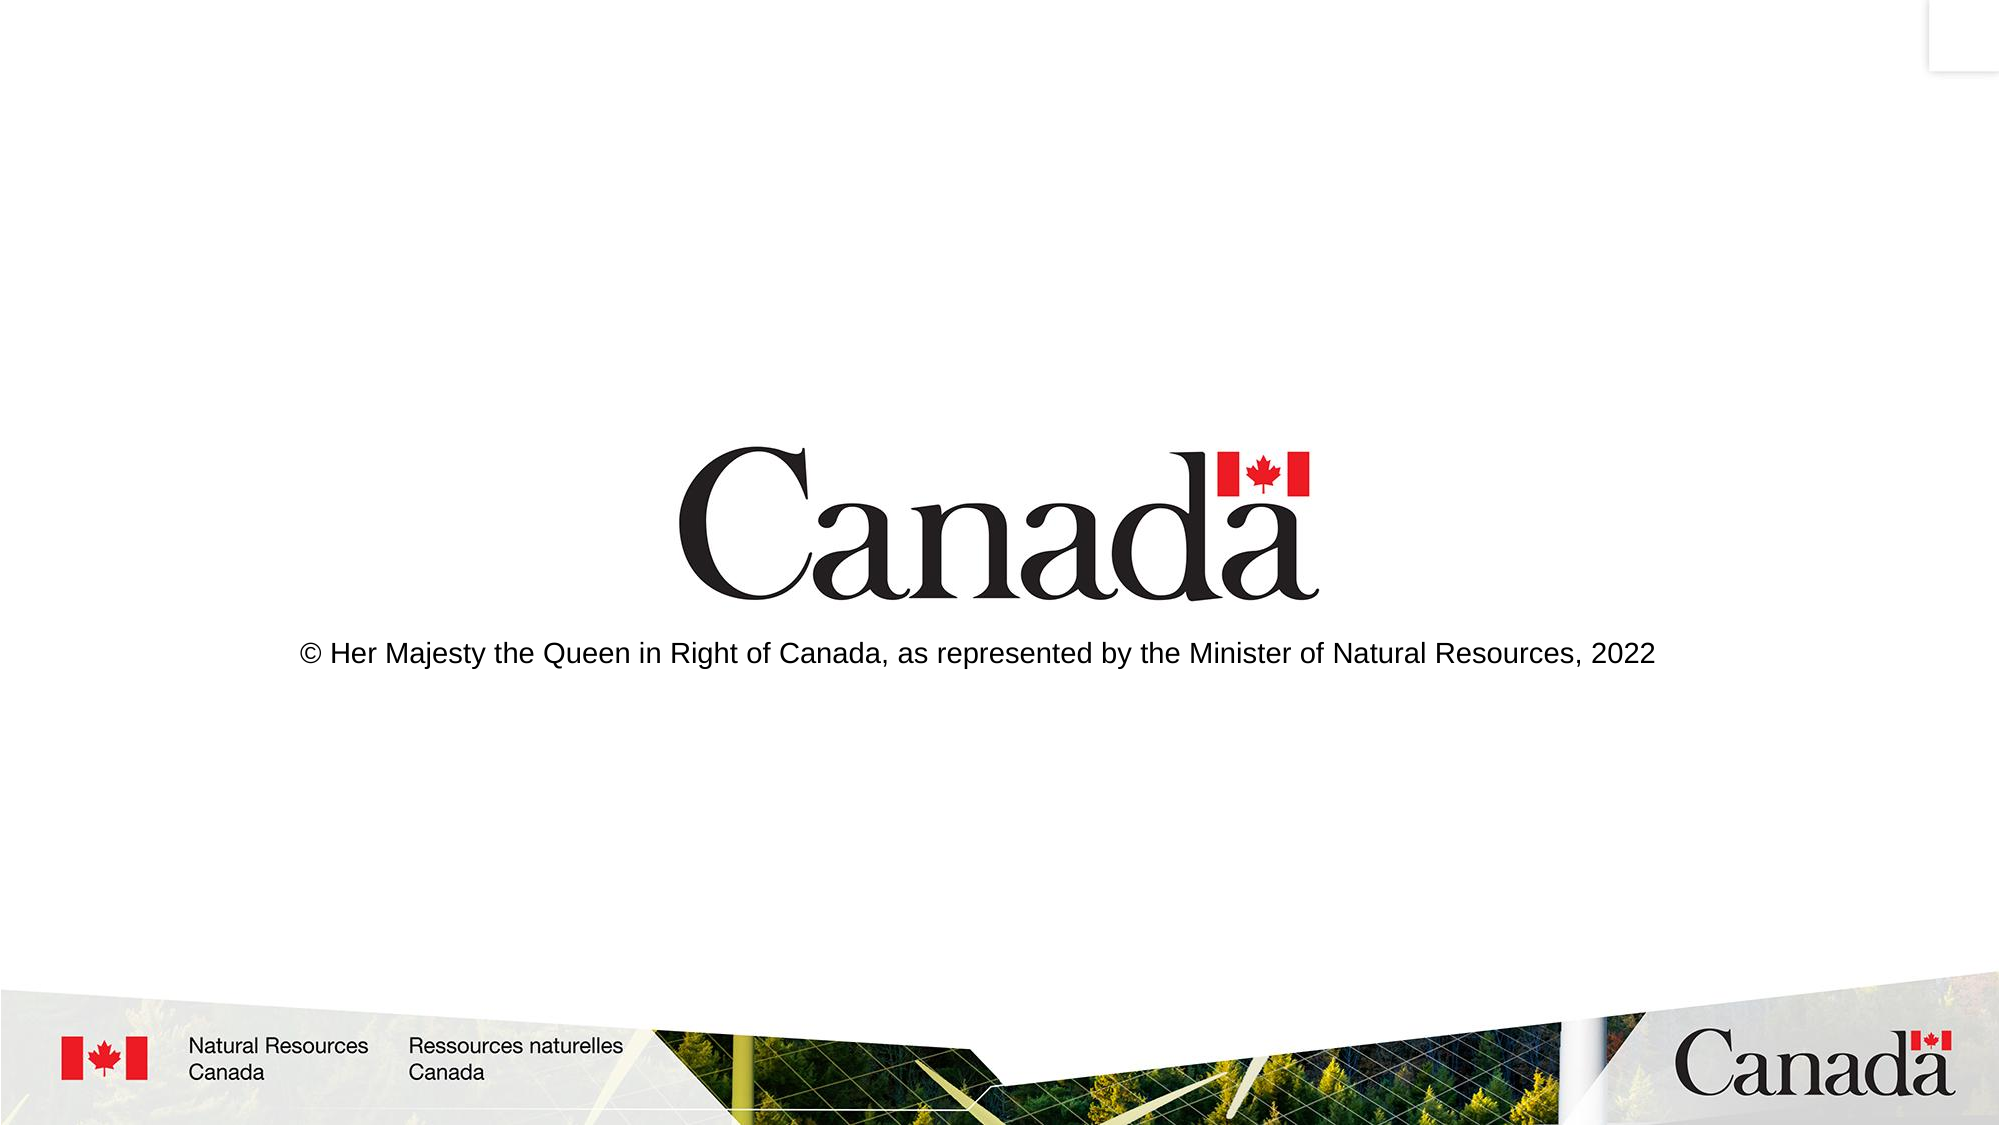

# © Her Majesty the Queen in Right of Canada, as represented by the Minister of Natural Resources, 2022